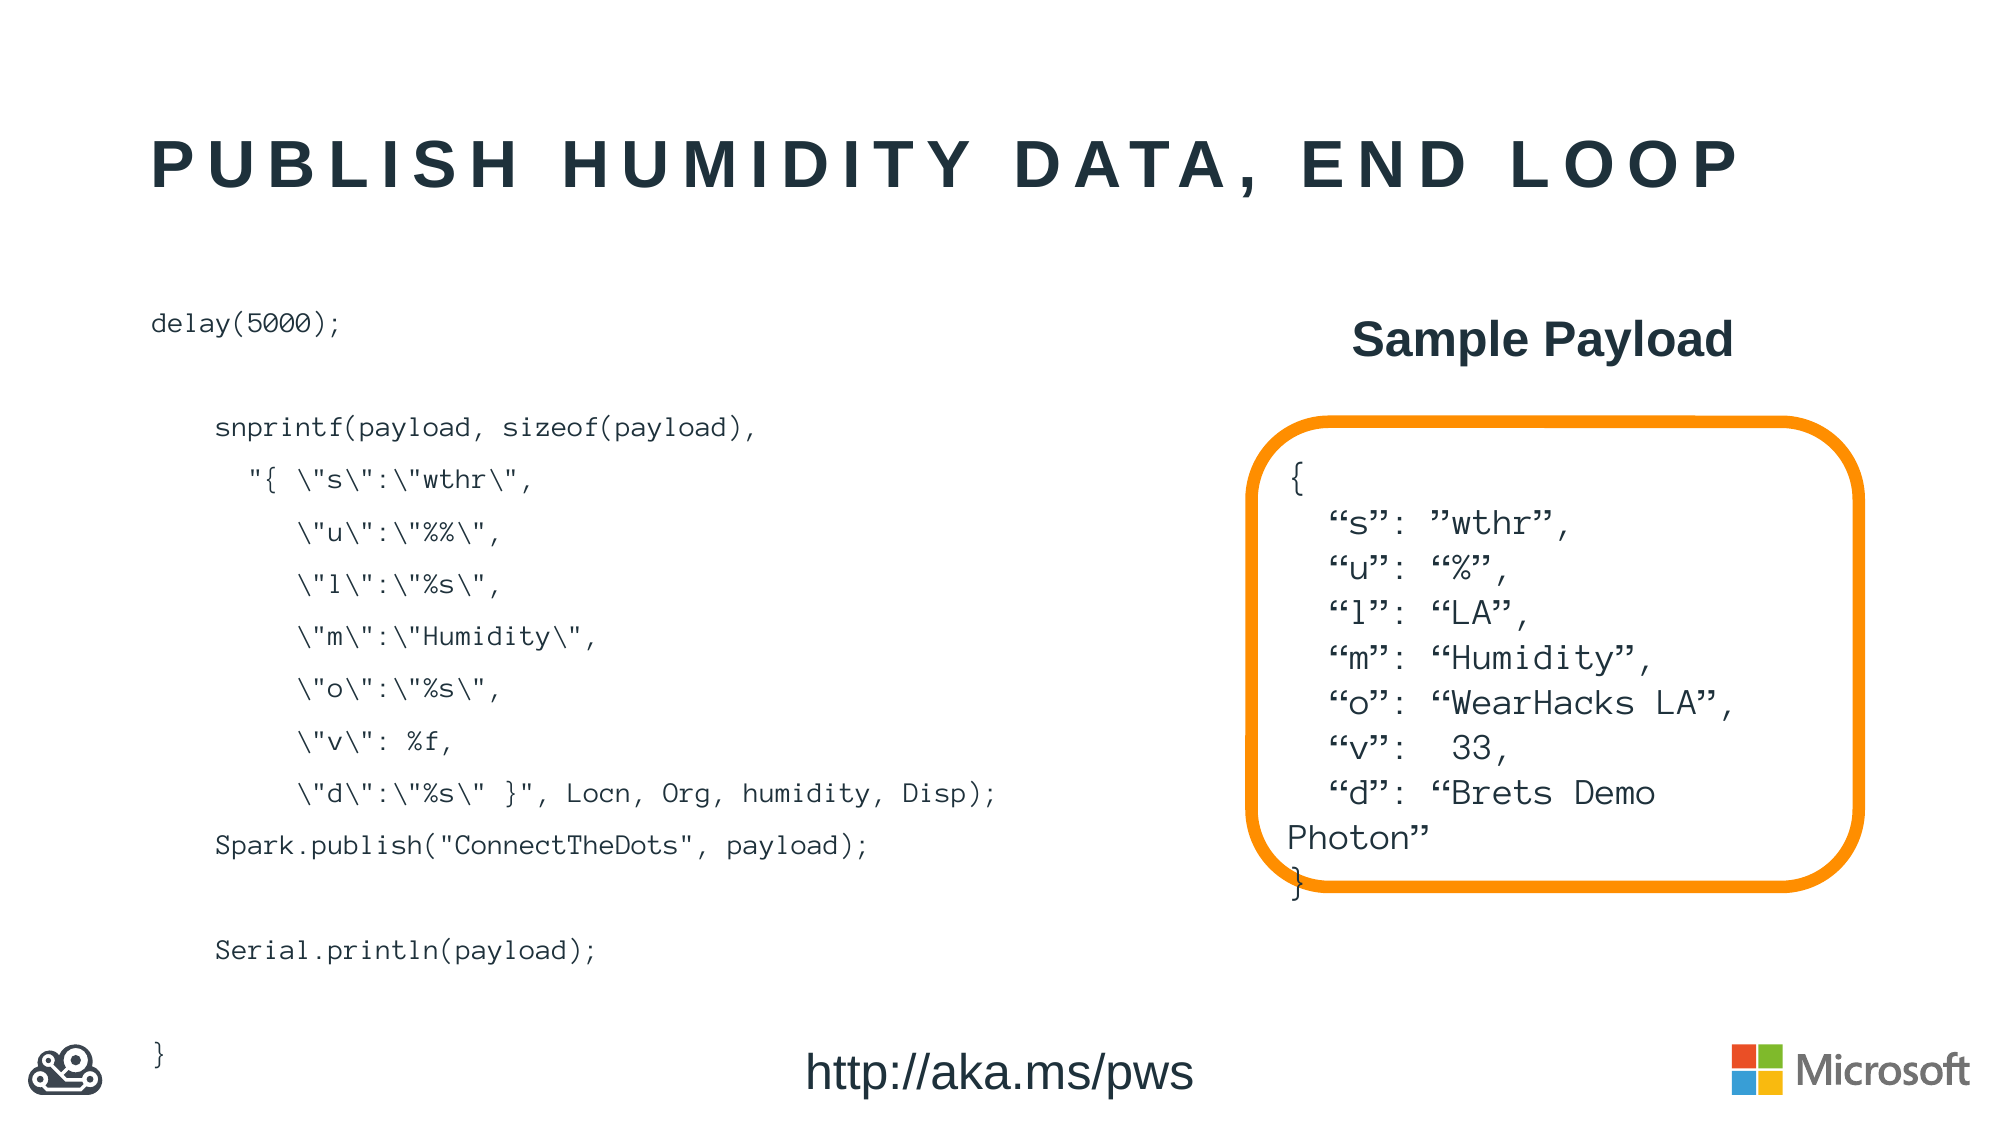

# Publish humidity data, end loop
delay(5000);

    snprintf(payload, sizeof(payload),
      "{ \"s\":\"wthr\",
         \"u\":\"%%\",
         \"l\":\"%s\",
         \"m\":\"Humidity\",
         \"o\":\"%s\",
         \"v\": %f,
         \"d\":\"%s\" }", Locn, Org, humidity, Disp);
    Spark.publish("ConnectTheDots", payload);

    Serial.println(payload);

}

Sample Payload
{
  “s”: ”wthr”,
  “u”: “%”,
  “l”: “LA”,
  “m”: “Humidity”,
  “o”: “WearHacks LA”,
  “v”:  33,
  “d”: “Brets Demo Photon”
}